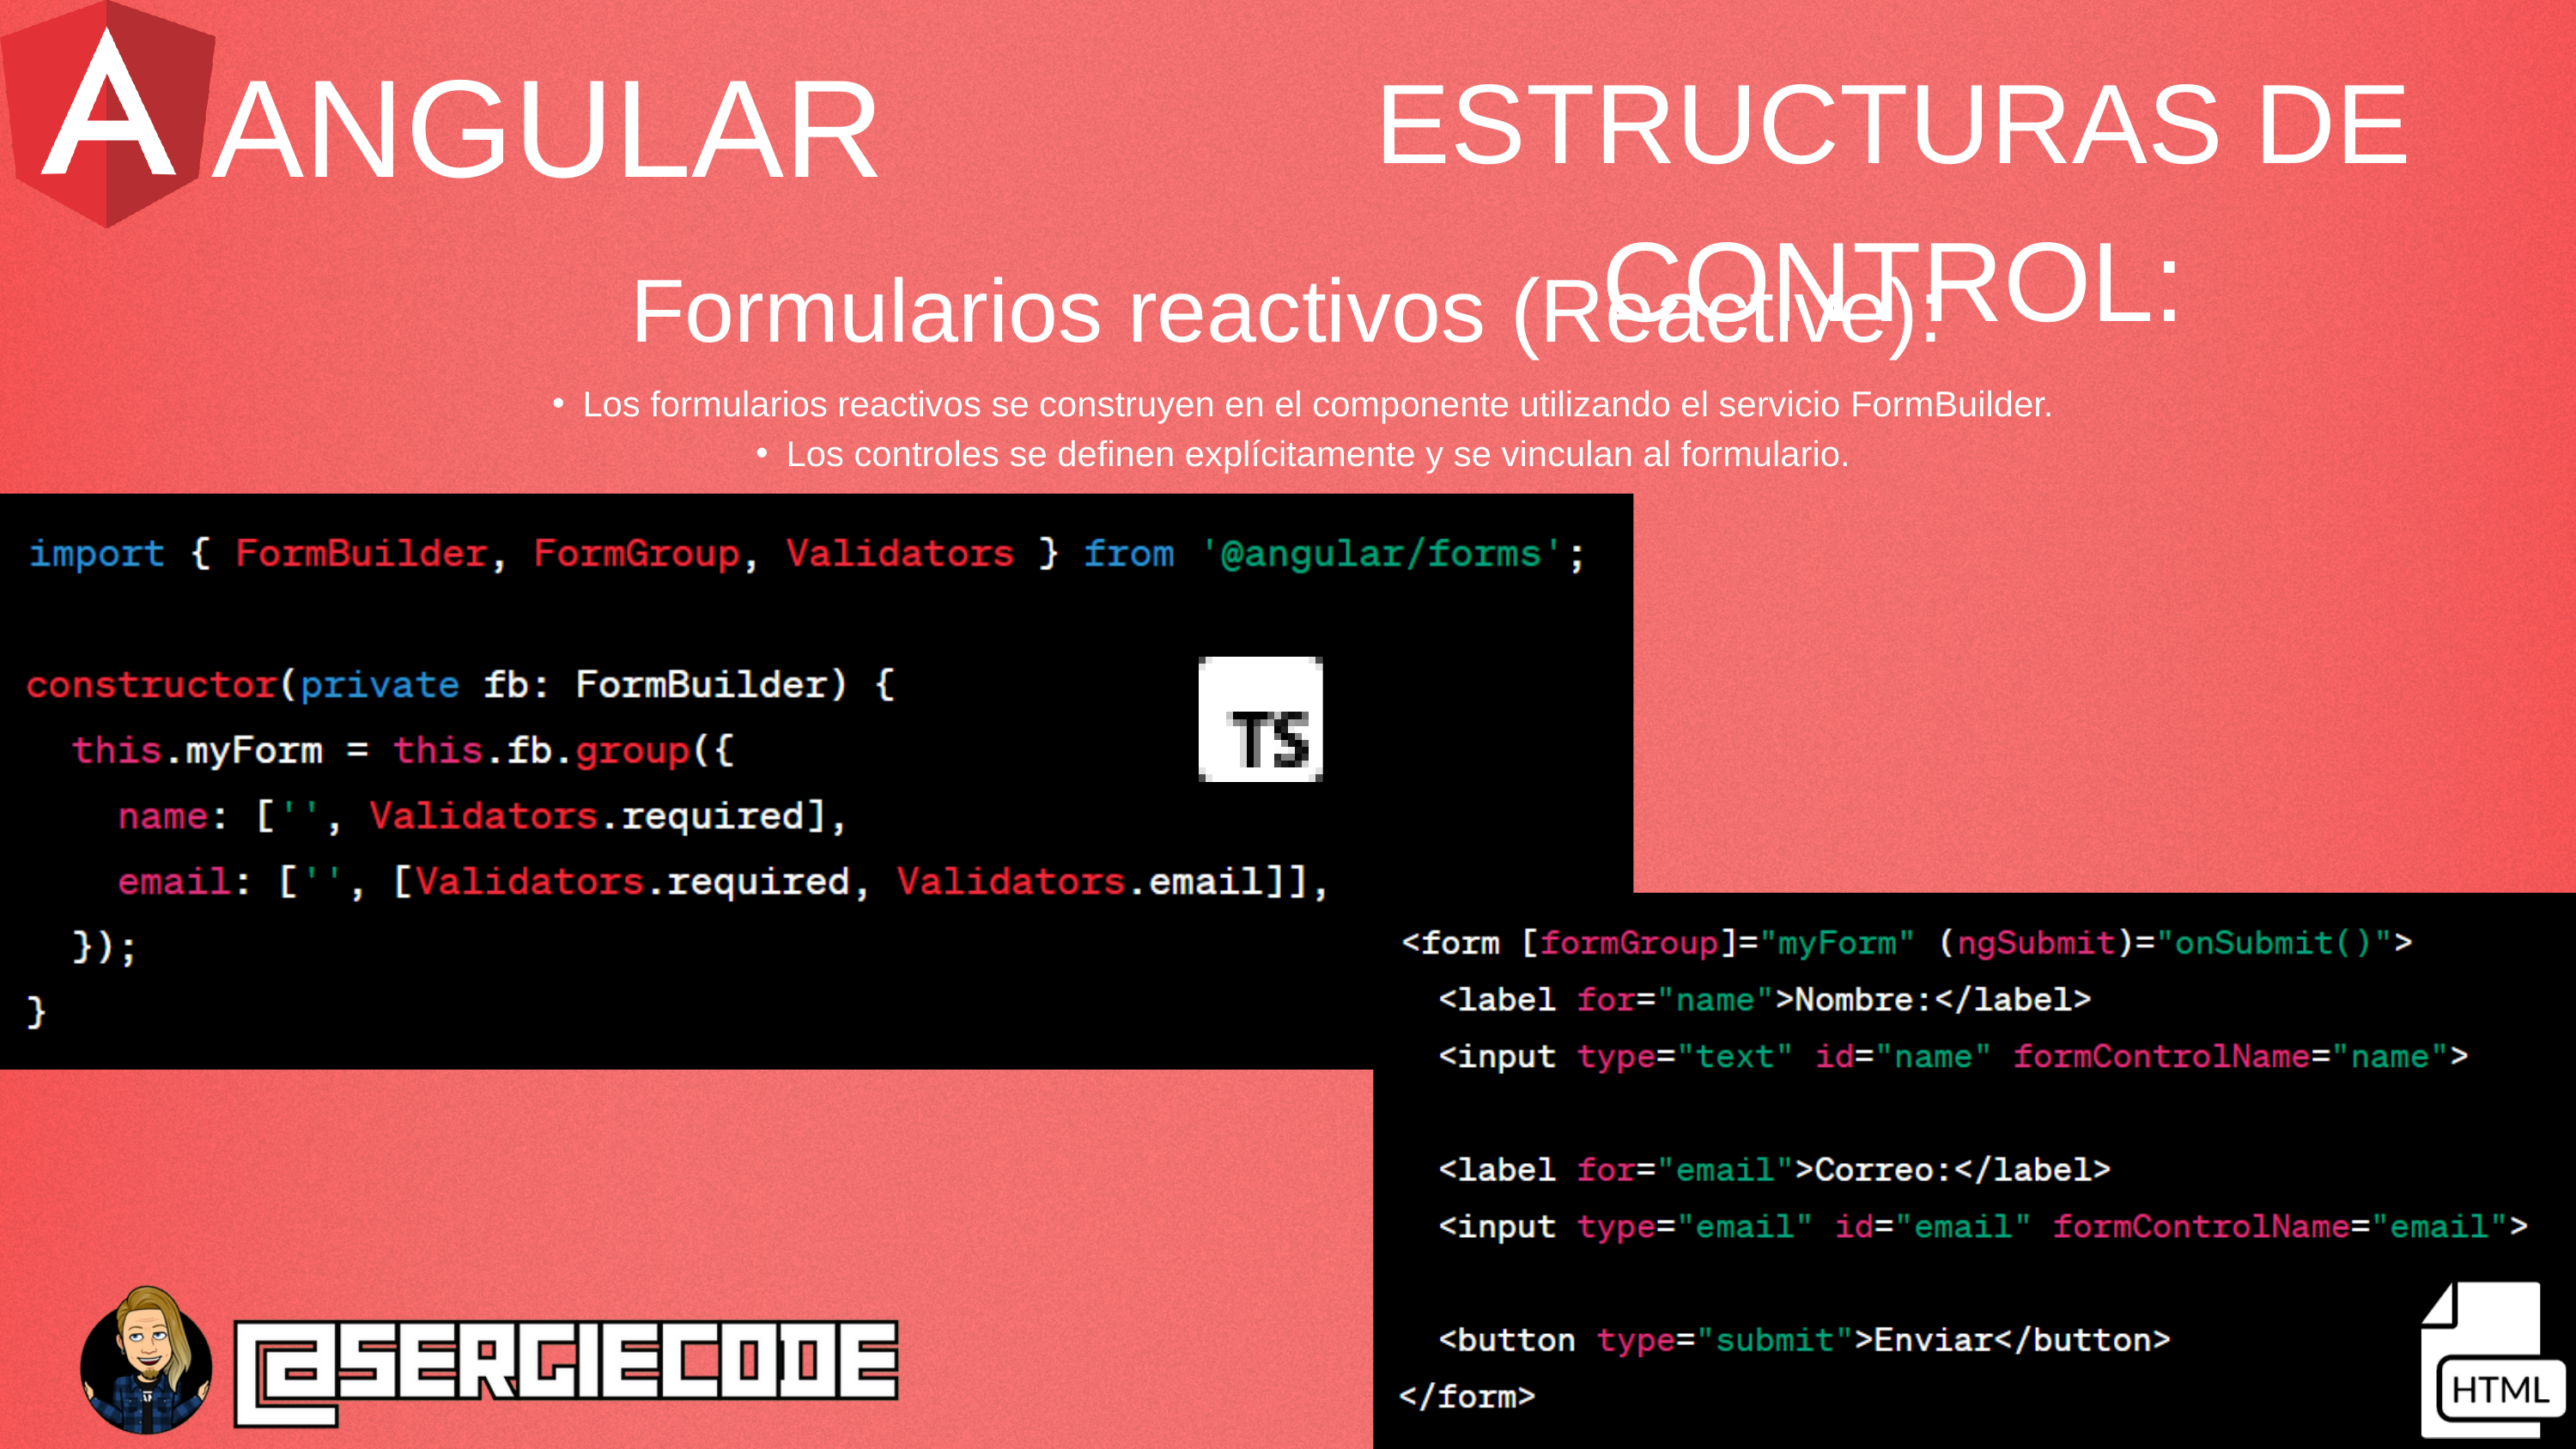

ANGULAR
ESTRUCTURAS DE CONTROL:
Formularios reactivos (Reactive):
Los formularios reactivos se construyen en el componente utilizando el servicio FormBuilder.
Los controles se definen explícitamente y se vinculan al formulario.